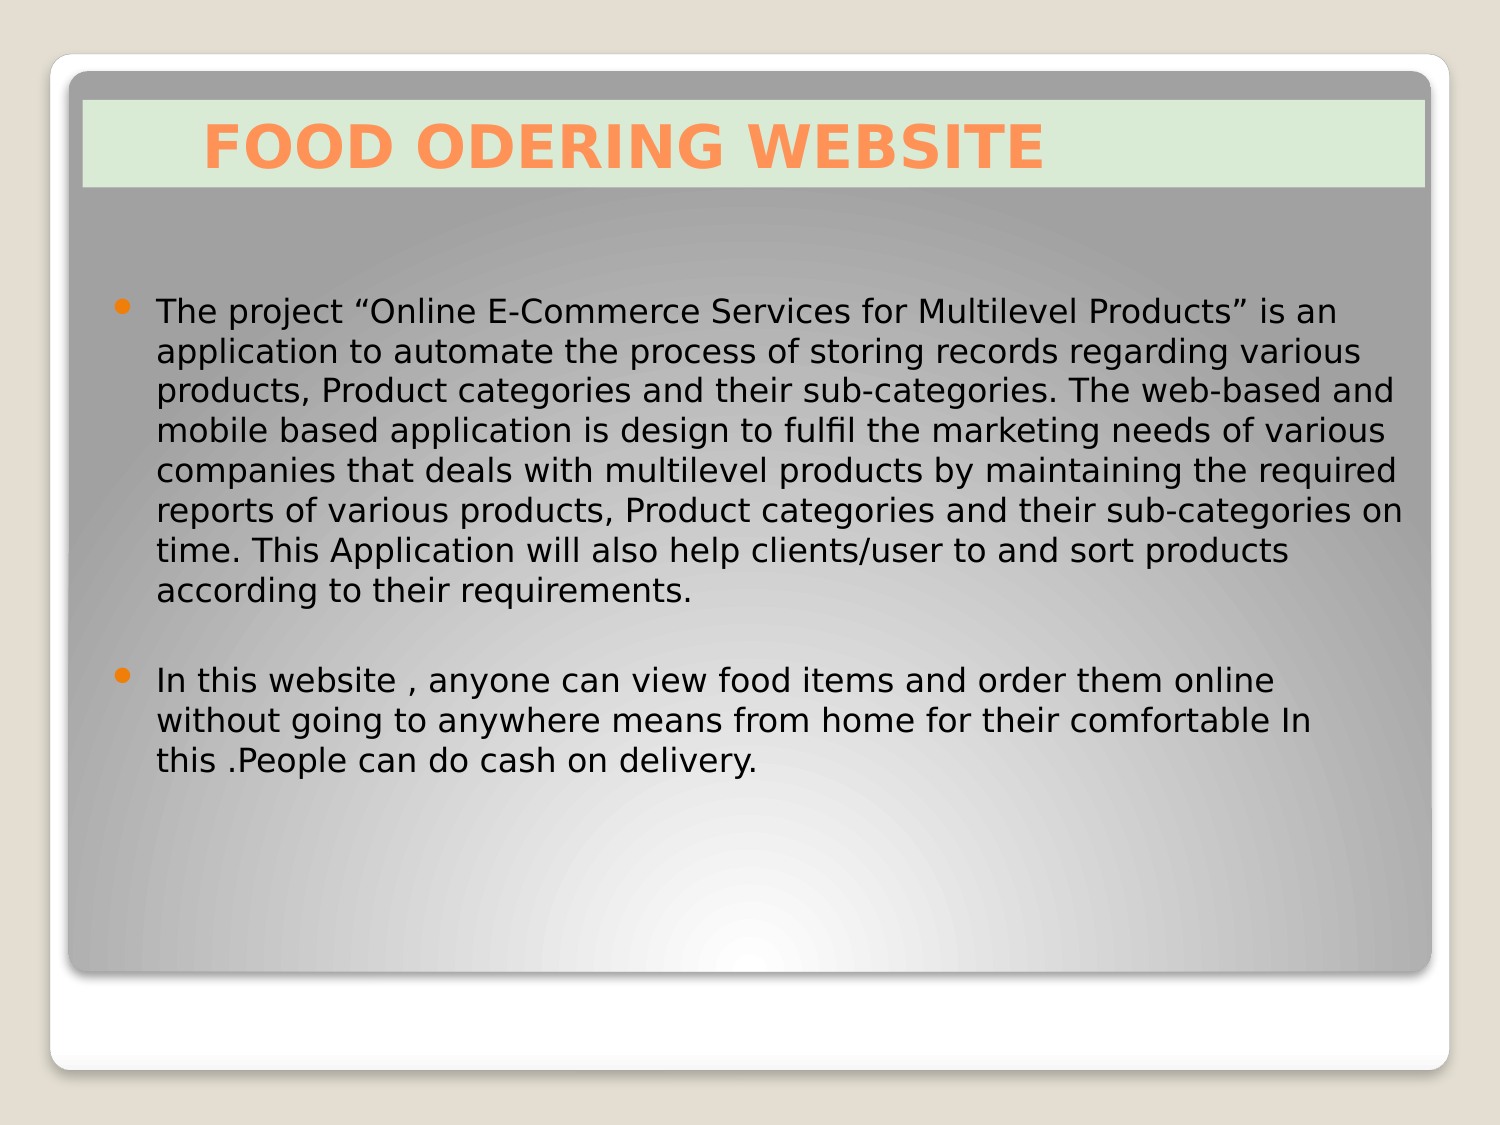

# FOOD ODERING WEBSITE
The project “Online E-Commerce Services for Multilevel Products” is an application to automate the process of storing records regarding various products, Product categories and their sub-categories. The web-based and mobile based application is design to fulfil the marketing needs of various companies that deals with multilevel products by maintaining the required reports of various products, Product categories and their sub-categories on time. This Application will also help clients/user to and sort products according to their requirements.

In this website , anyone can view food items and order them online without going to anywhere means from home for their comfortable In this .People can do cash on delivery.